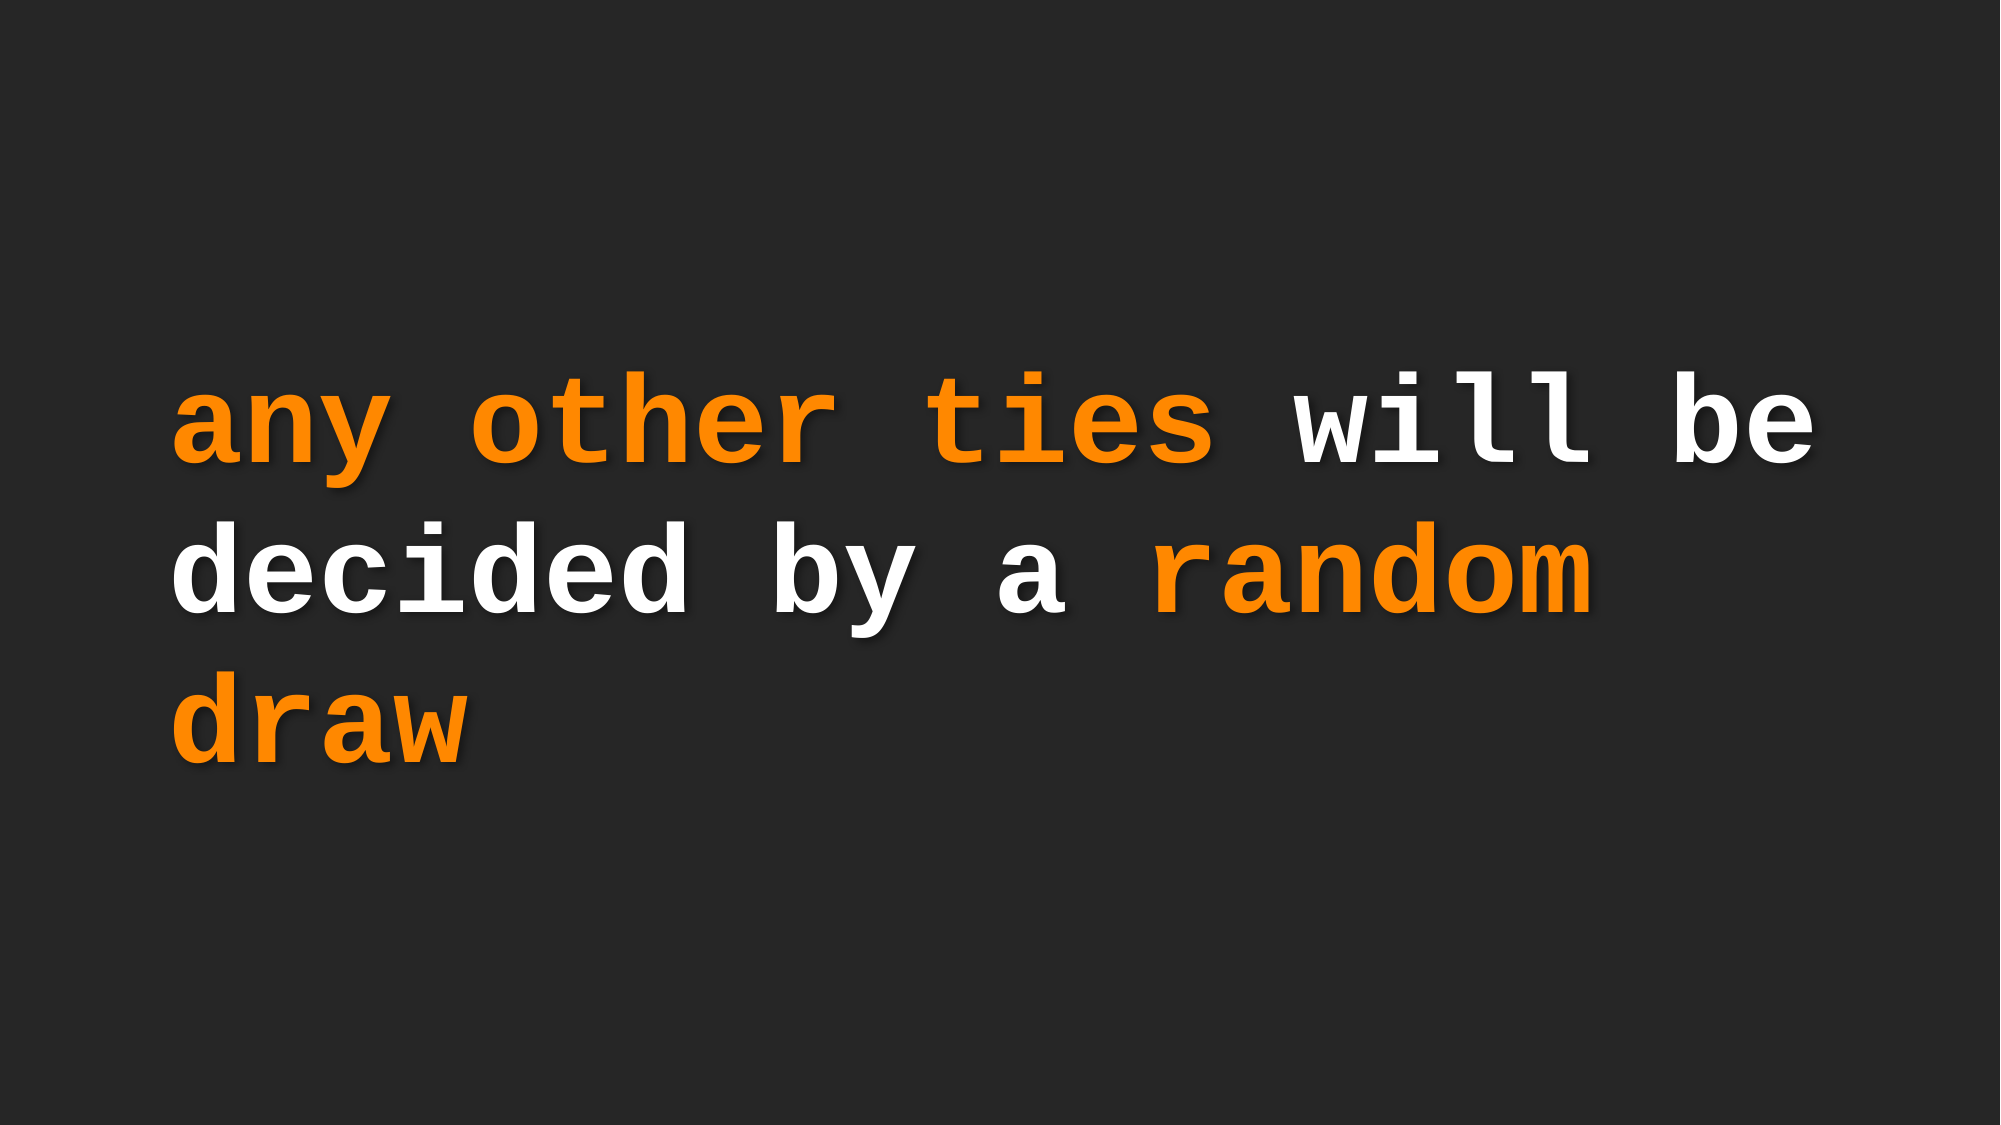

any other ties will be decided by a random draw